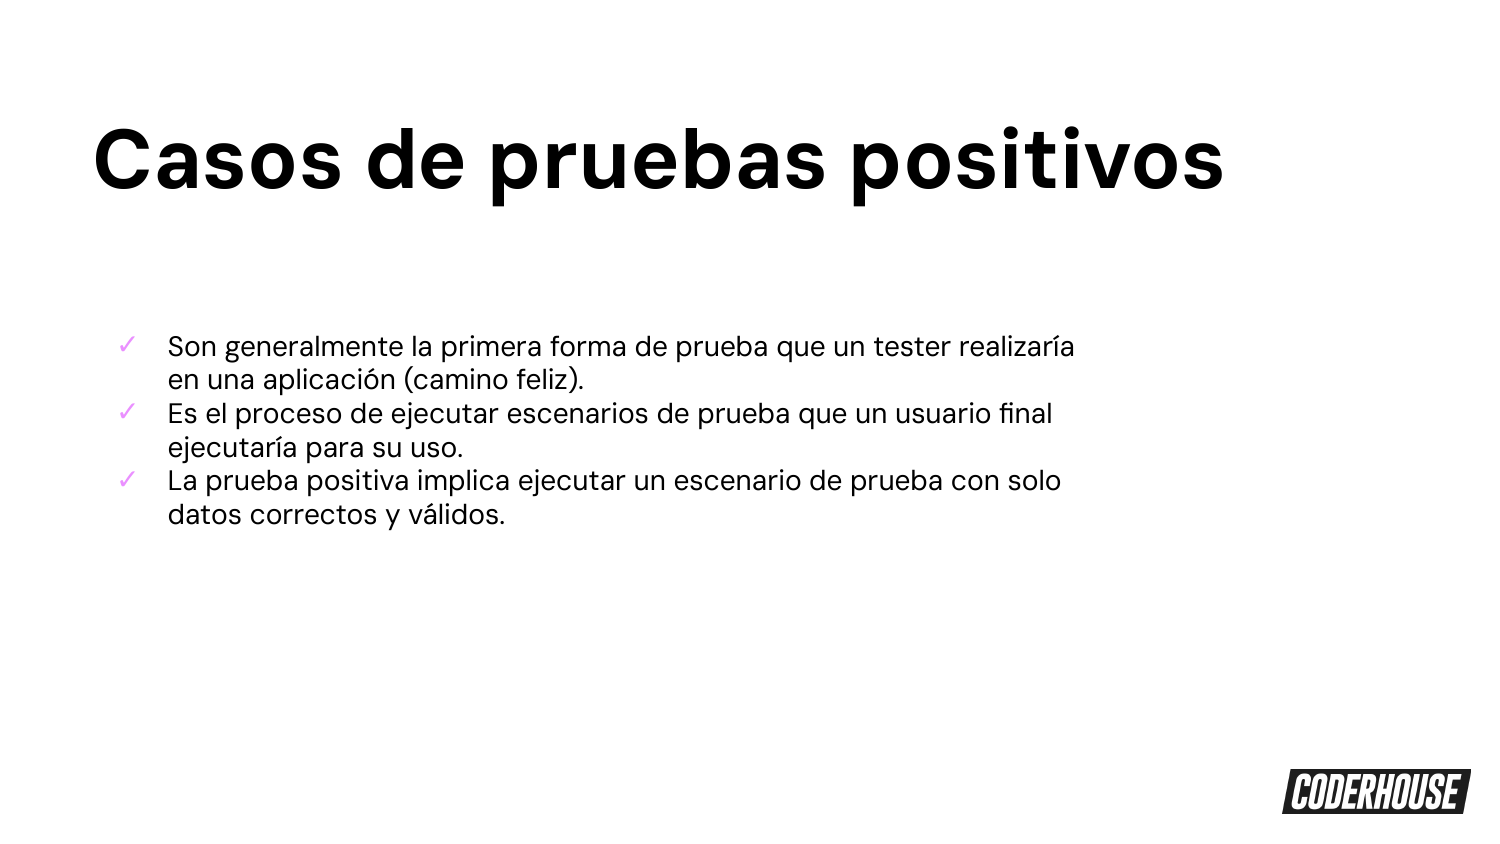

Casos de pruebas positivos
Son generalmente la primera forma de prueba que un tester realizaría en una aplicación (camino feliz).
Es el proceso de ejecutar escenarios de prueba que un usuario final ejecutaría para su uso.
La prueba positiva implica ejecutar un escenario de prueba con solo datos correctos y válidos.